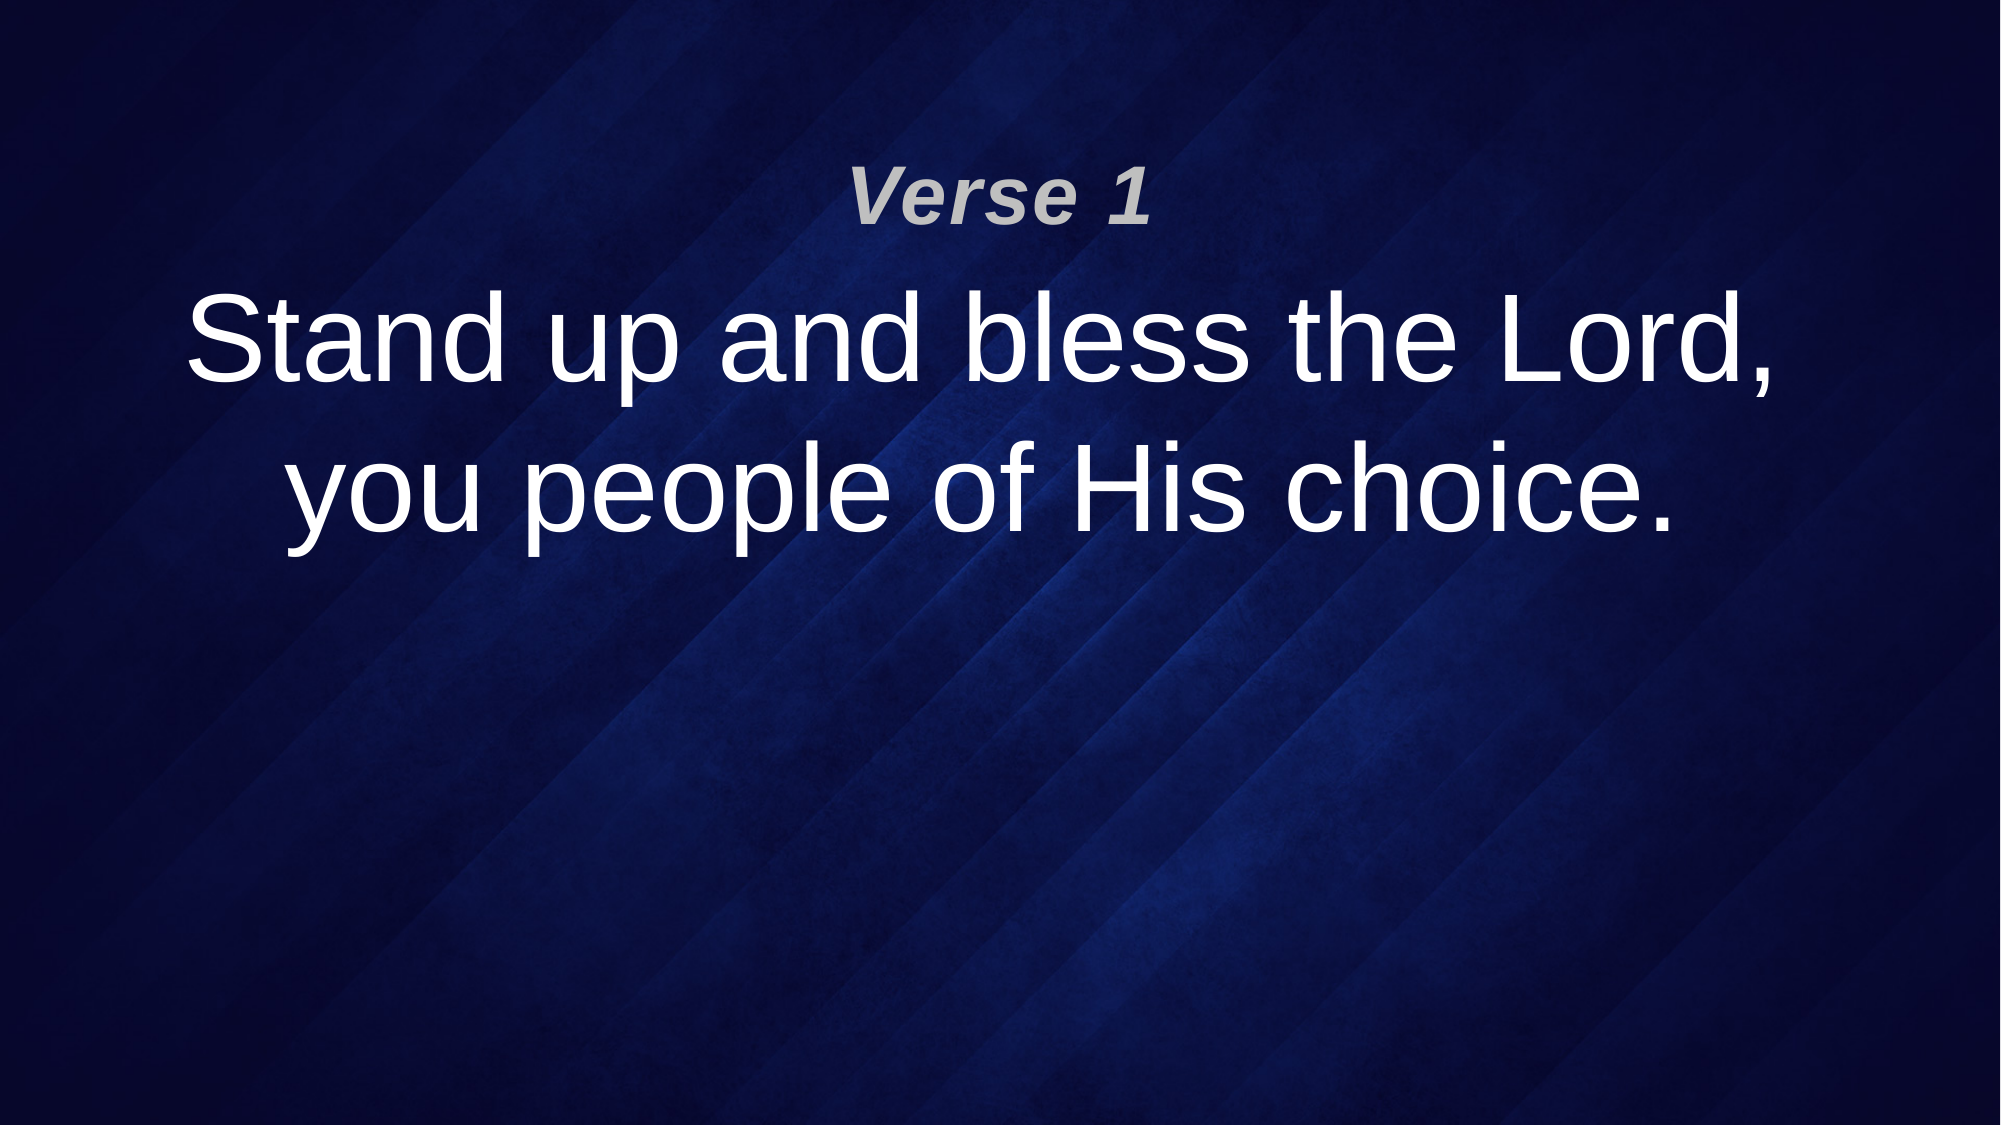

Verse 1
# Stand up and bless the Lord, you people of His choice.